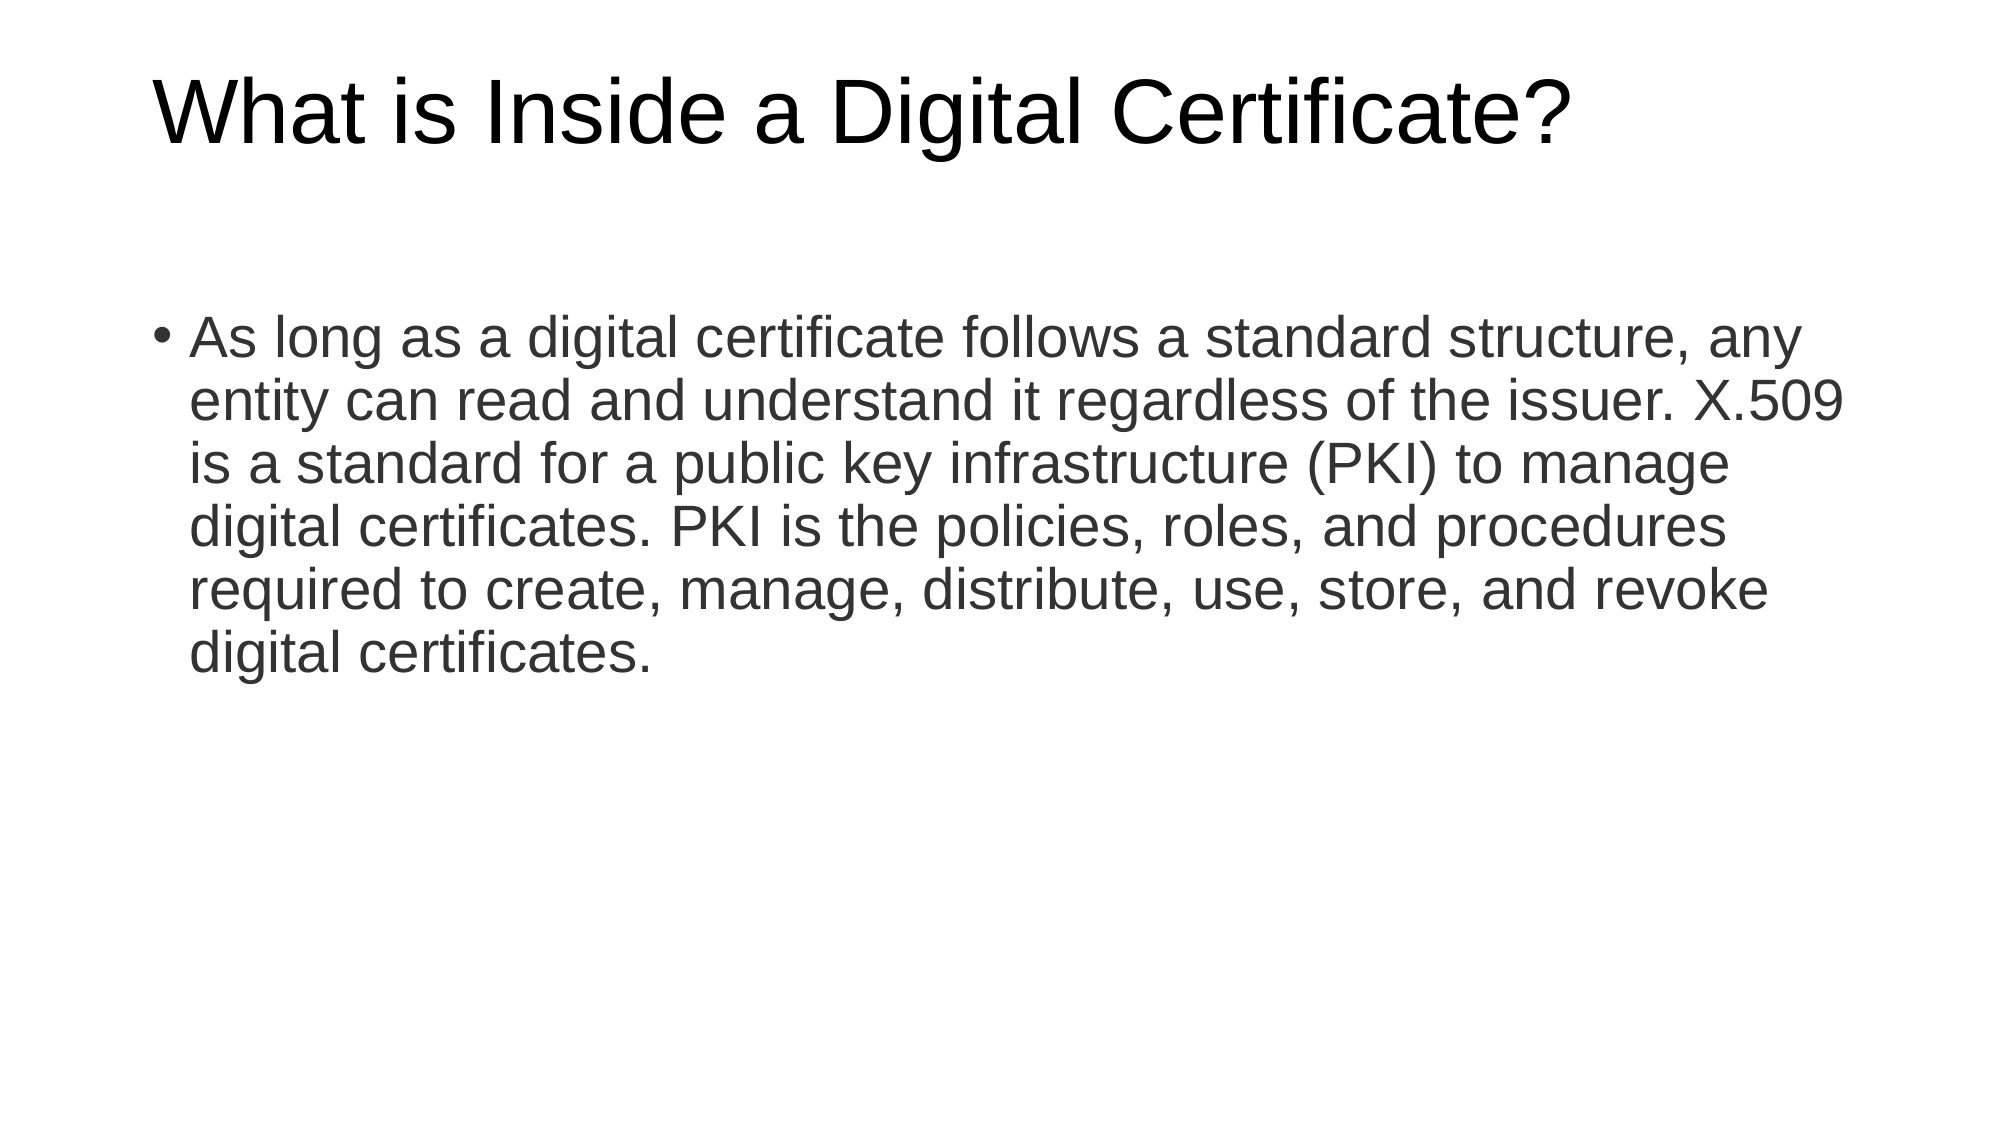

# What is Inside a Digital Certificate?
As long as a digital certificate follows a standard structure, any entity can read and understand it regardless of the issuer. X.509 is a standard for a public key infrastructure (PKI) to manage digital certificates. PKI is the policies, roles, and procedures required to create, manage, distribute, use, store, and revoke digital certificates.